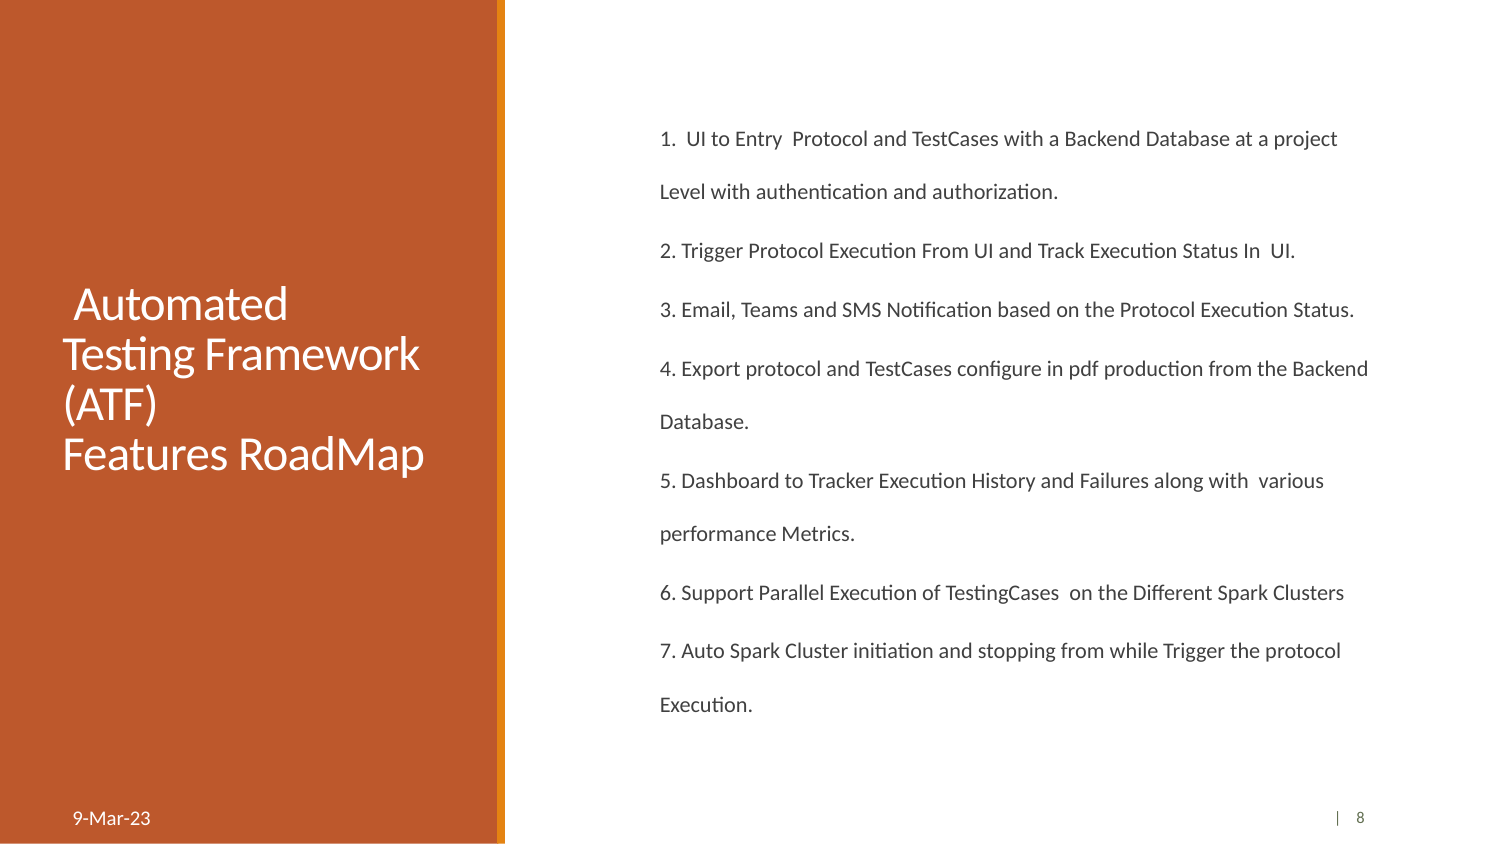

1.  UI to Entry  Protocol and TestCases with a Backend Database at a project Level with authentication and authorization.
2. Trigger Protocol Execution From UI and Track Execution Status In  UI.
3. Email, Teams and SMS Notification based on the Protocol Execution Status.
4. Export protocol and TestCases configure in pdf production from the Backend Database.
5. Dashboard to Tracker Execution History and Failures along with  various  performance Metrics.
6. Support Parallel Execution of TestingCases  on the Different Spark Clusters
7. Auto Spark Cluster initiation and stopping from while Trigger the protocol Execution.

# Automated Testing Framework (ATF) Features RoadMap
9-Mar-23
|    8